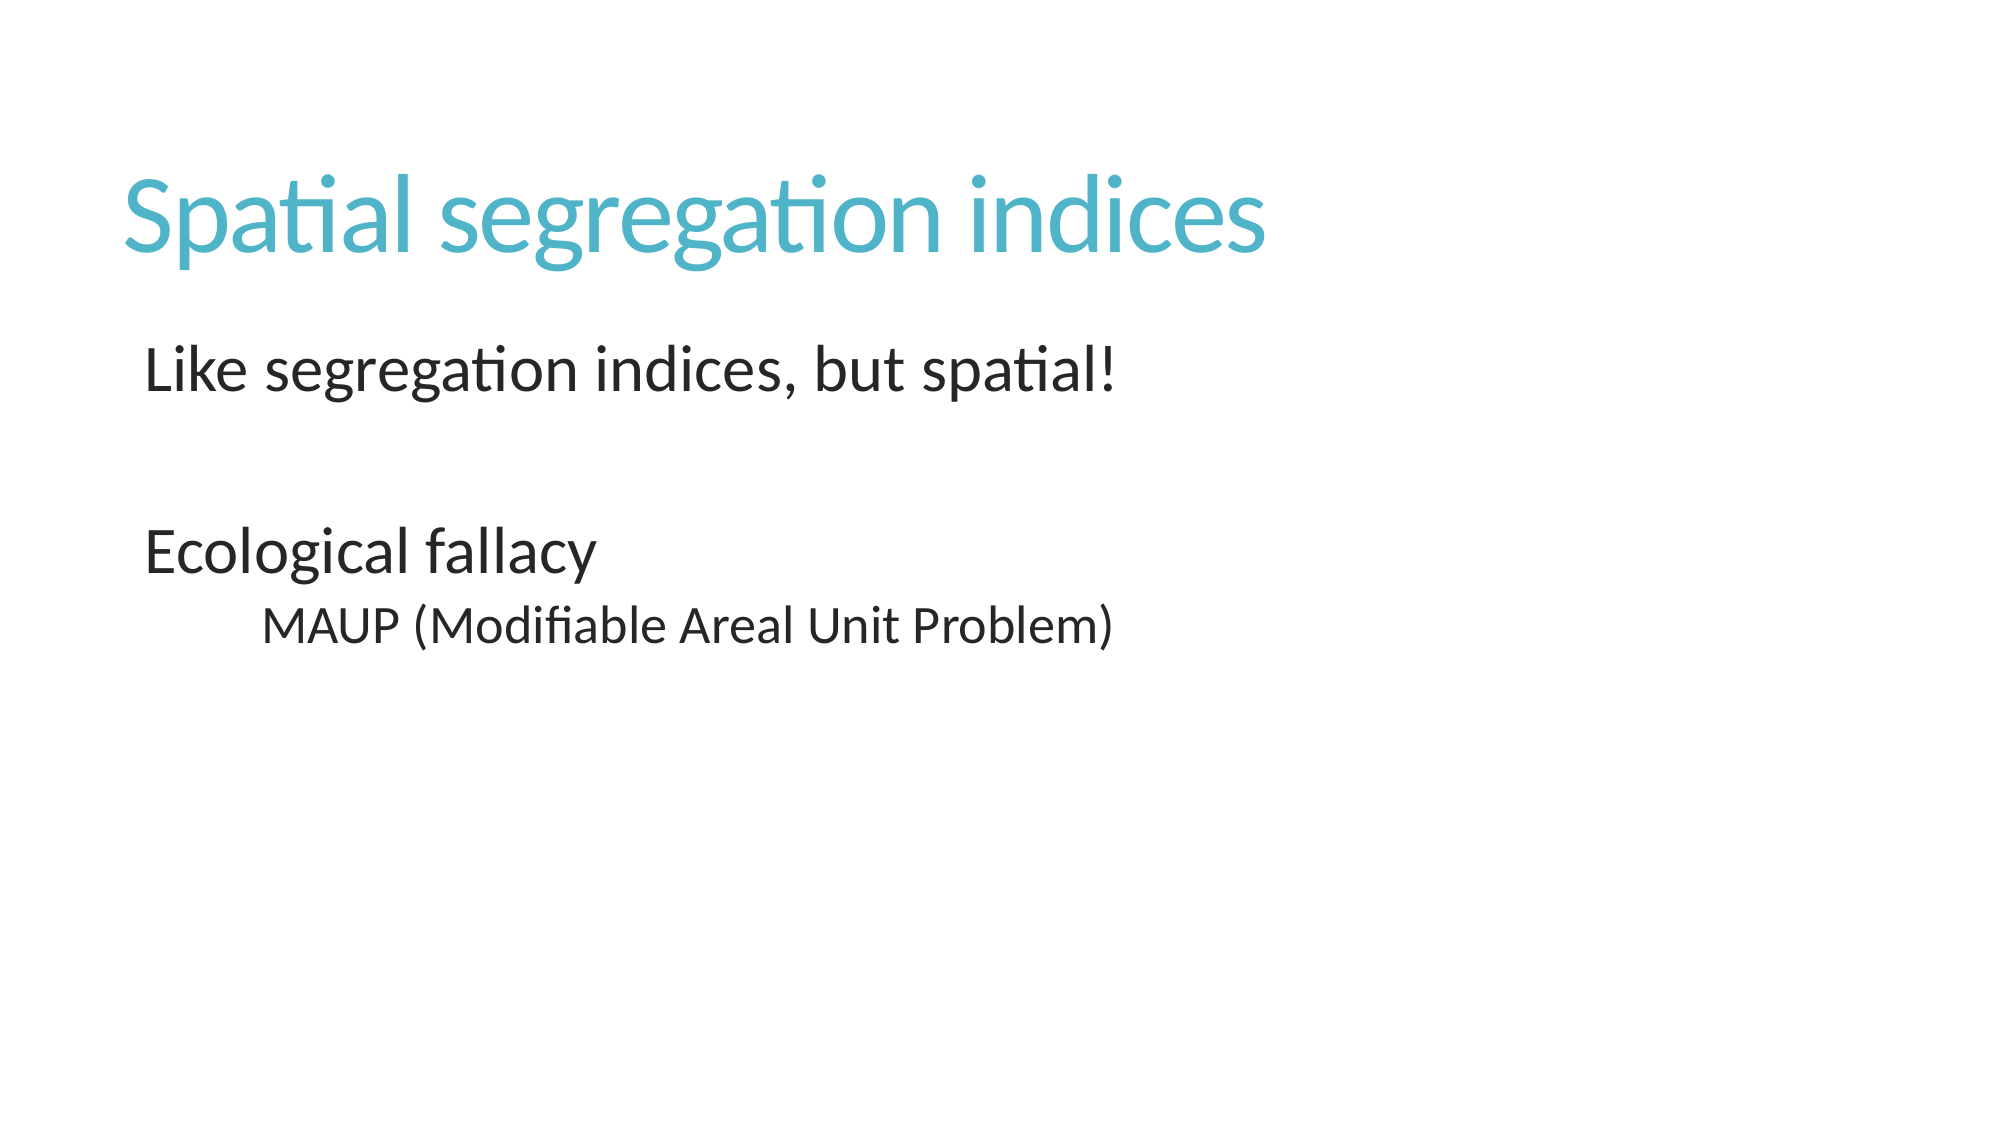

# Spatial segregation indices
Like segregation indices, but spatial!

Ecological fallacy
MAUP (Modifiable Areal Unit Problem)